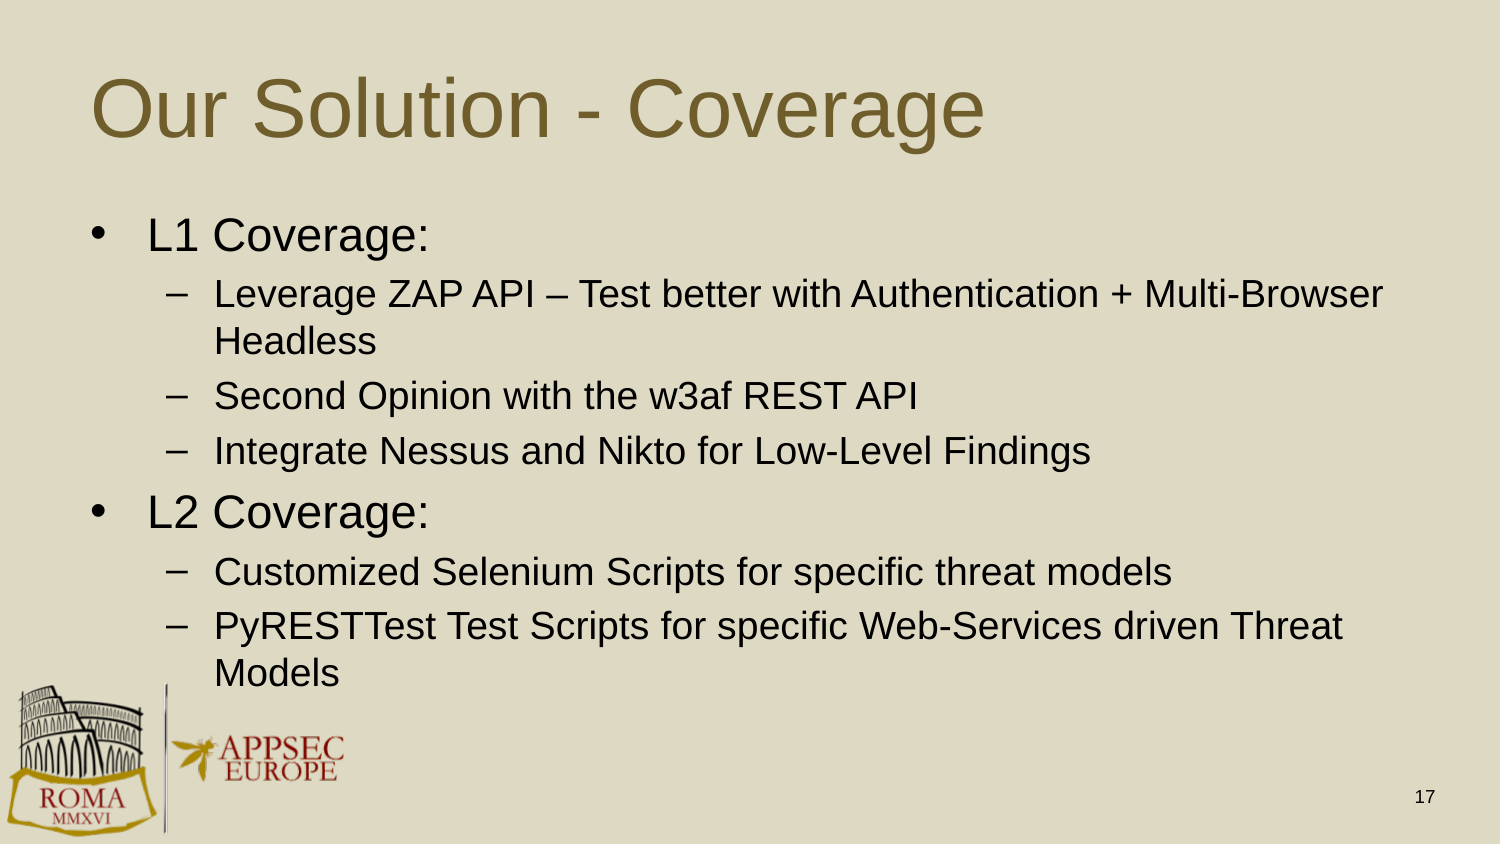

# Our Solution - Coverage
L1 Coverage:
Leverage ZAP API – Test better with Authentication + Multi-Browser Headless
Second Opinion with the w3af REST API
Integrate Nessus and Nikto for Low-Level Findings
L2 Coverage:
Customized Selenium Scripts for specific threat models
PyRESTTest Test Scripts for specific Web-Services driven Threat Models

17